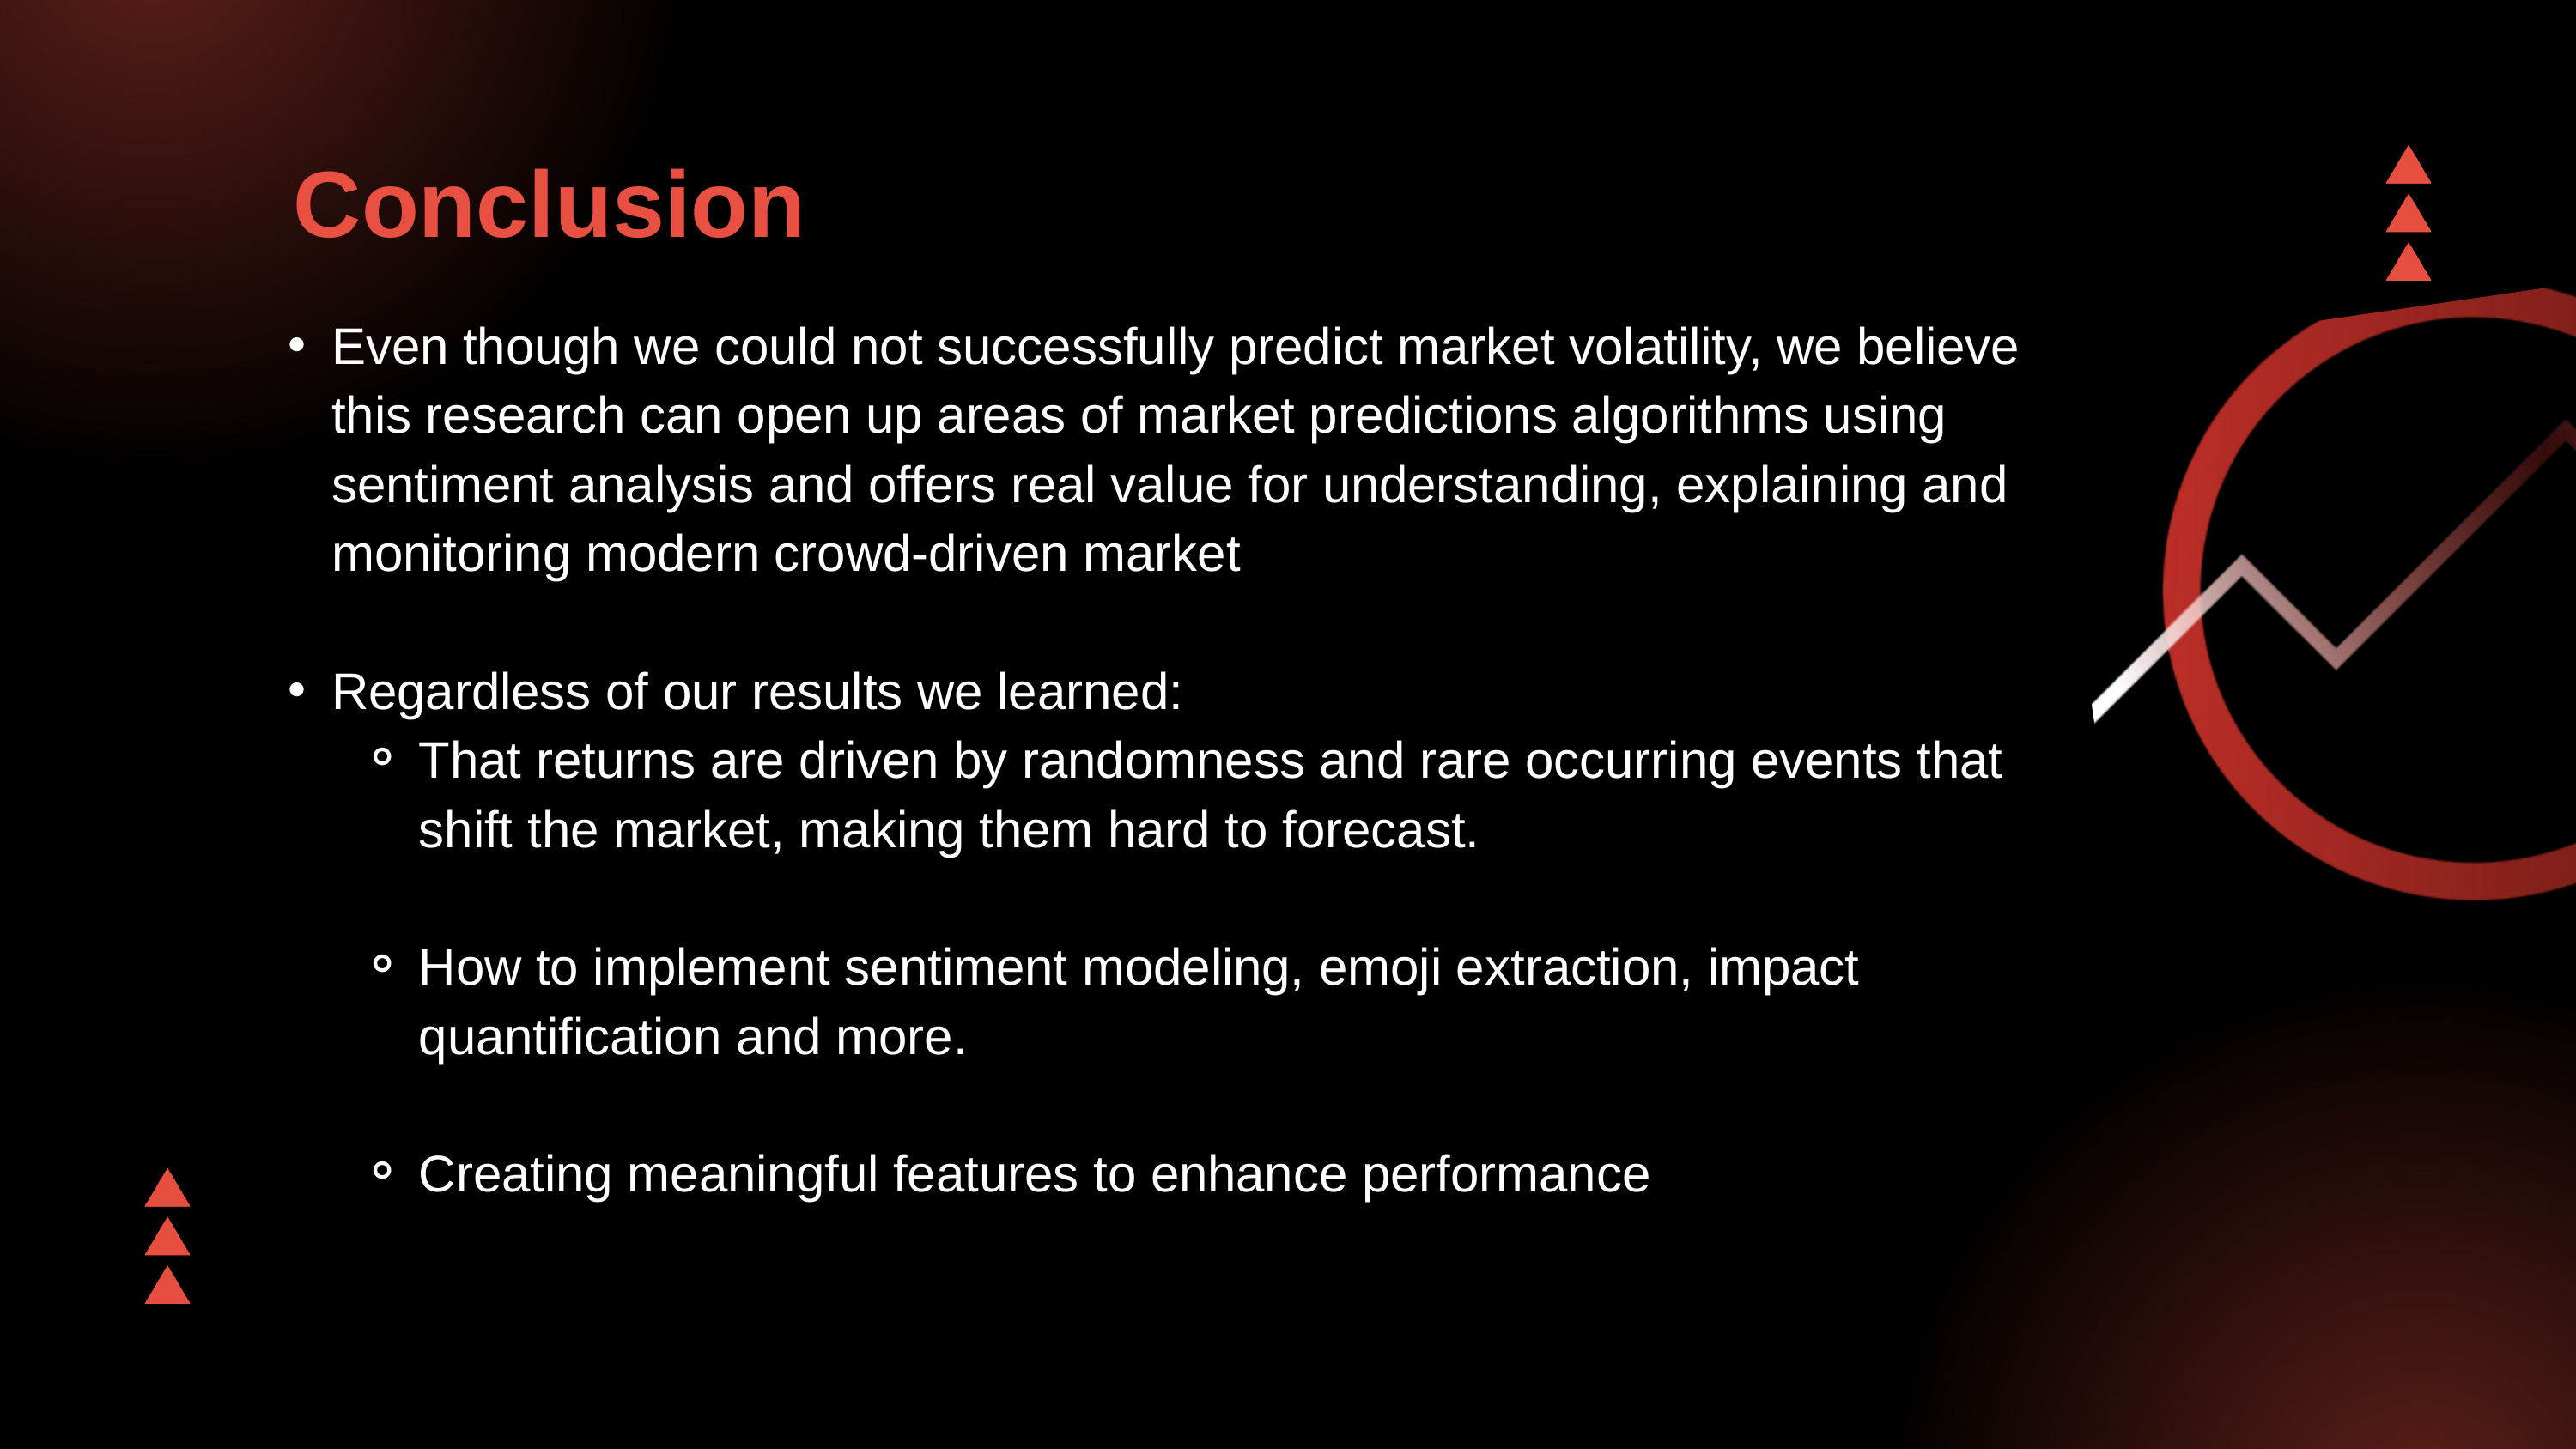

Conclusion

Even though we could not successfully predict market volatility, we believe this research can open up areas of market predictions algorithms using sentiment analysis and offers real value for understanding, explaining and monitoring modern crowd-driven market

Regardless of our results we learned:
That returns are driven by randomness and rare occurring events that shift the market, making them hard to forecast.

How to implement sentiment modeling, emoji extraction, impact quantification and more.

Creating meaningful features to enhance performance